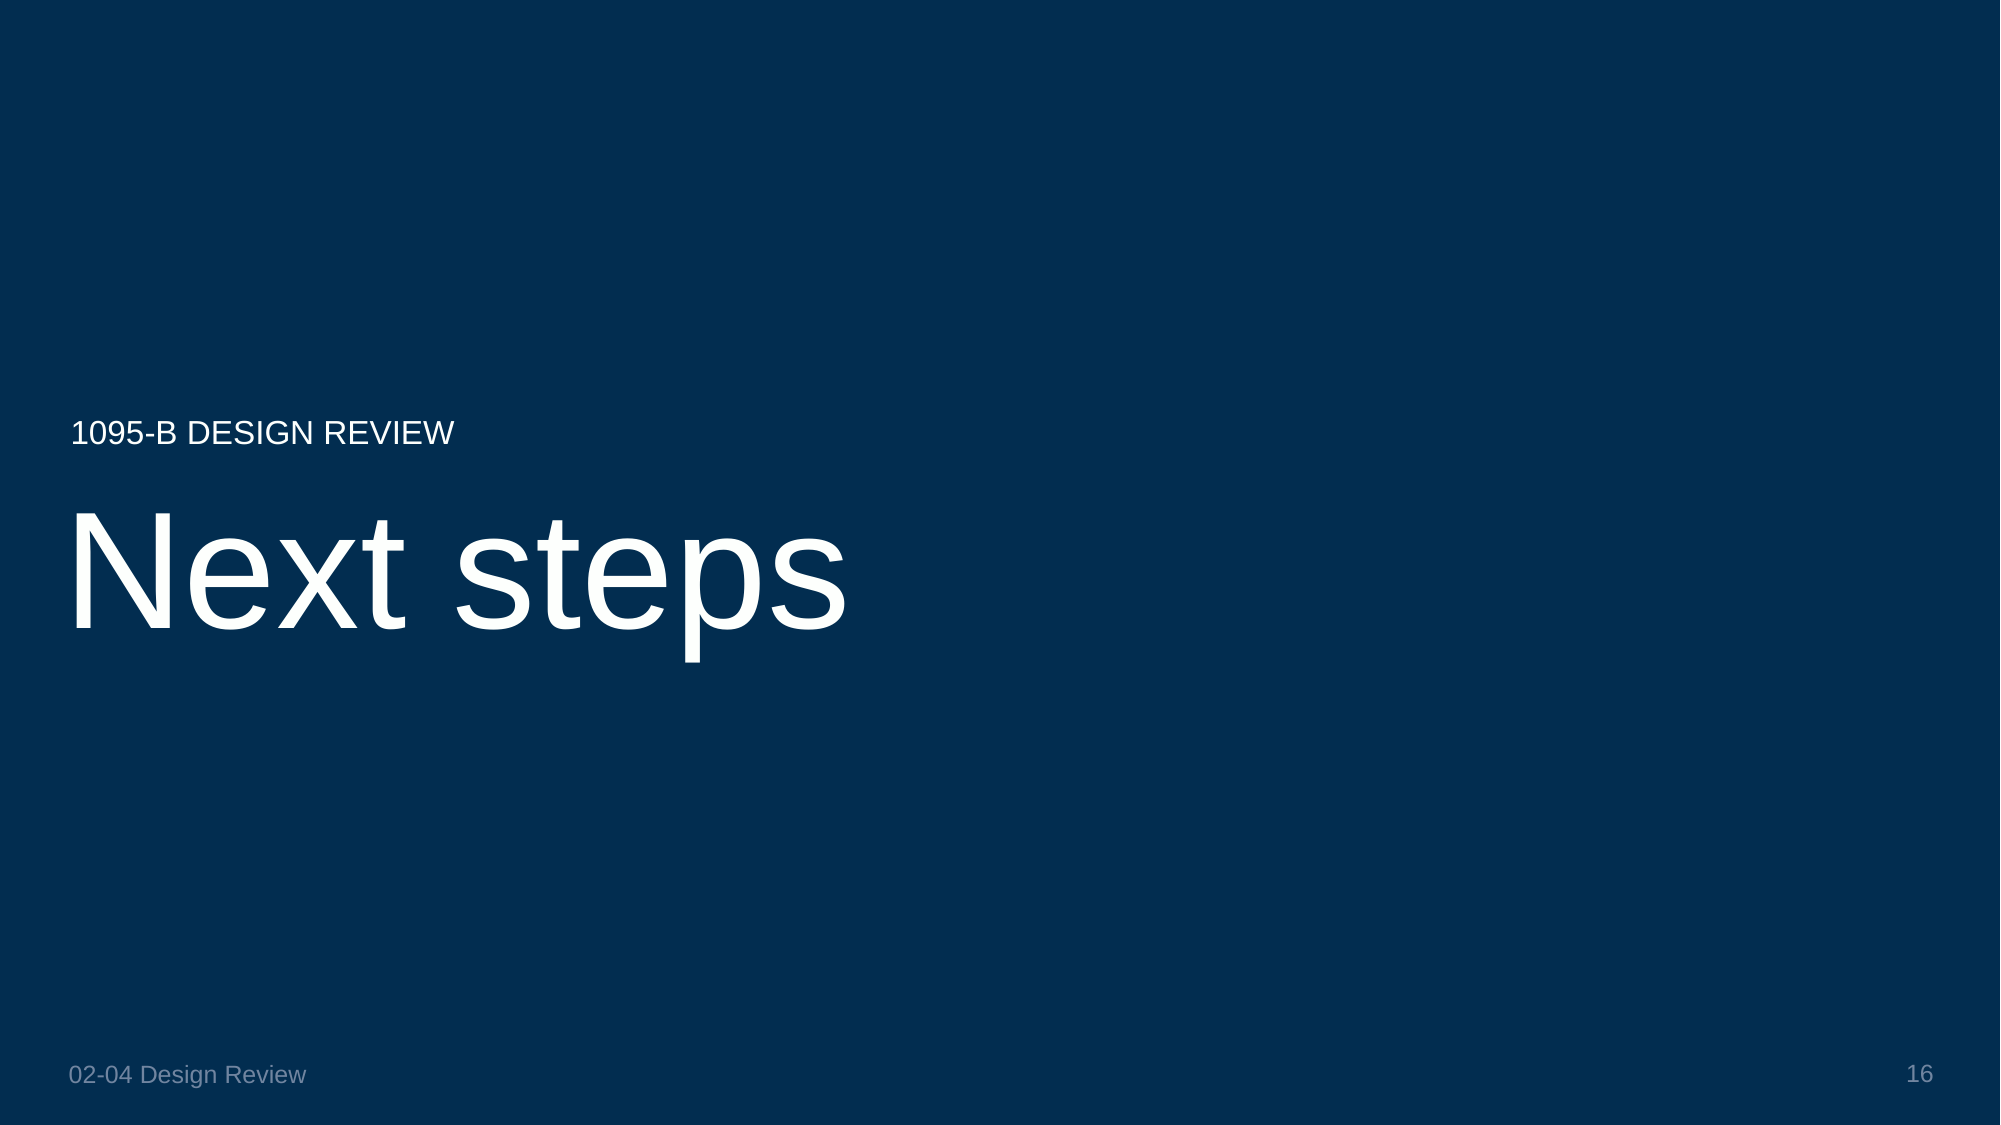

1095-B DESIGN REVIEW
# Next steps
16
02-04 Design Review